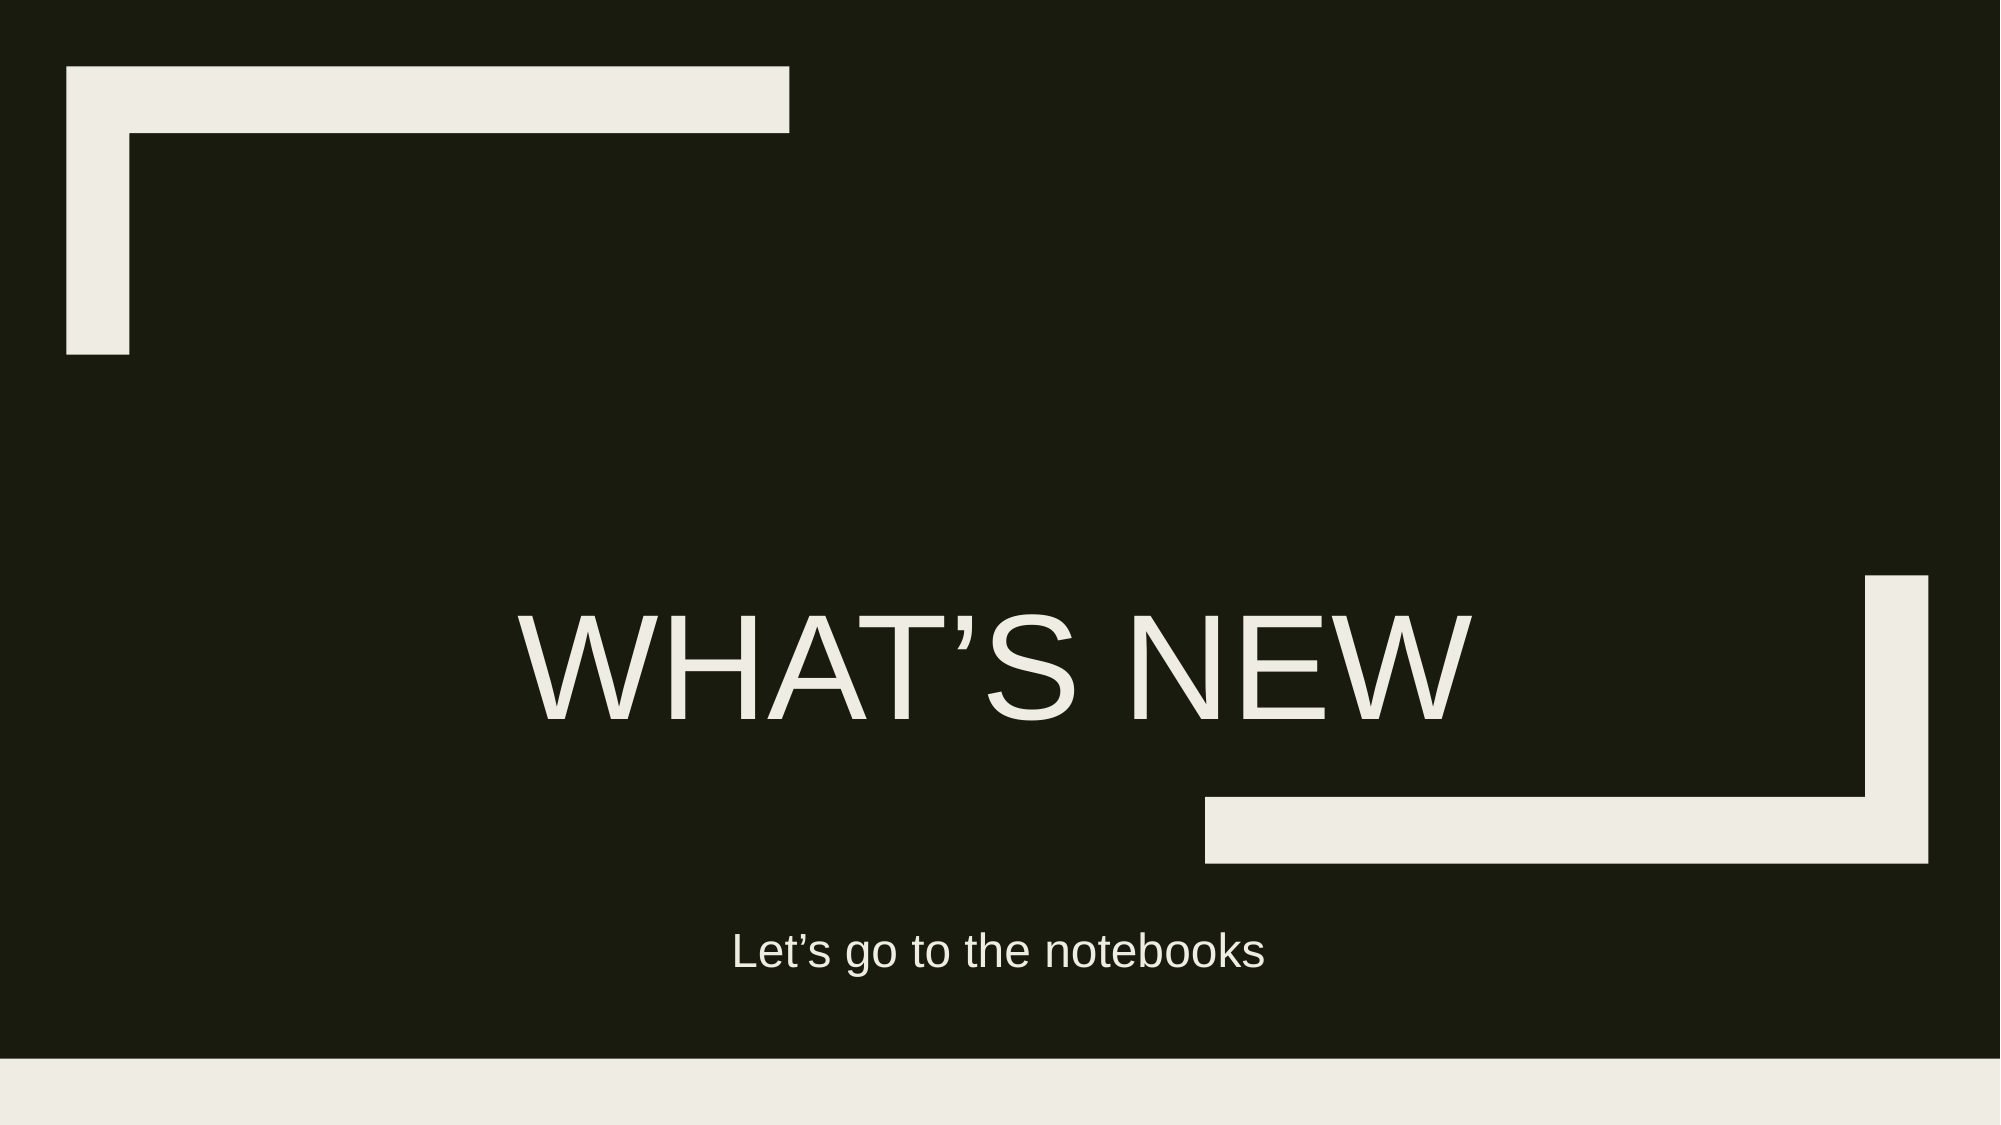

# What’s new

Let’s go to the notebooks